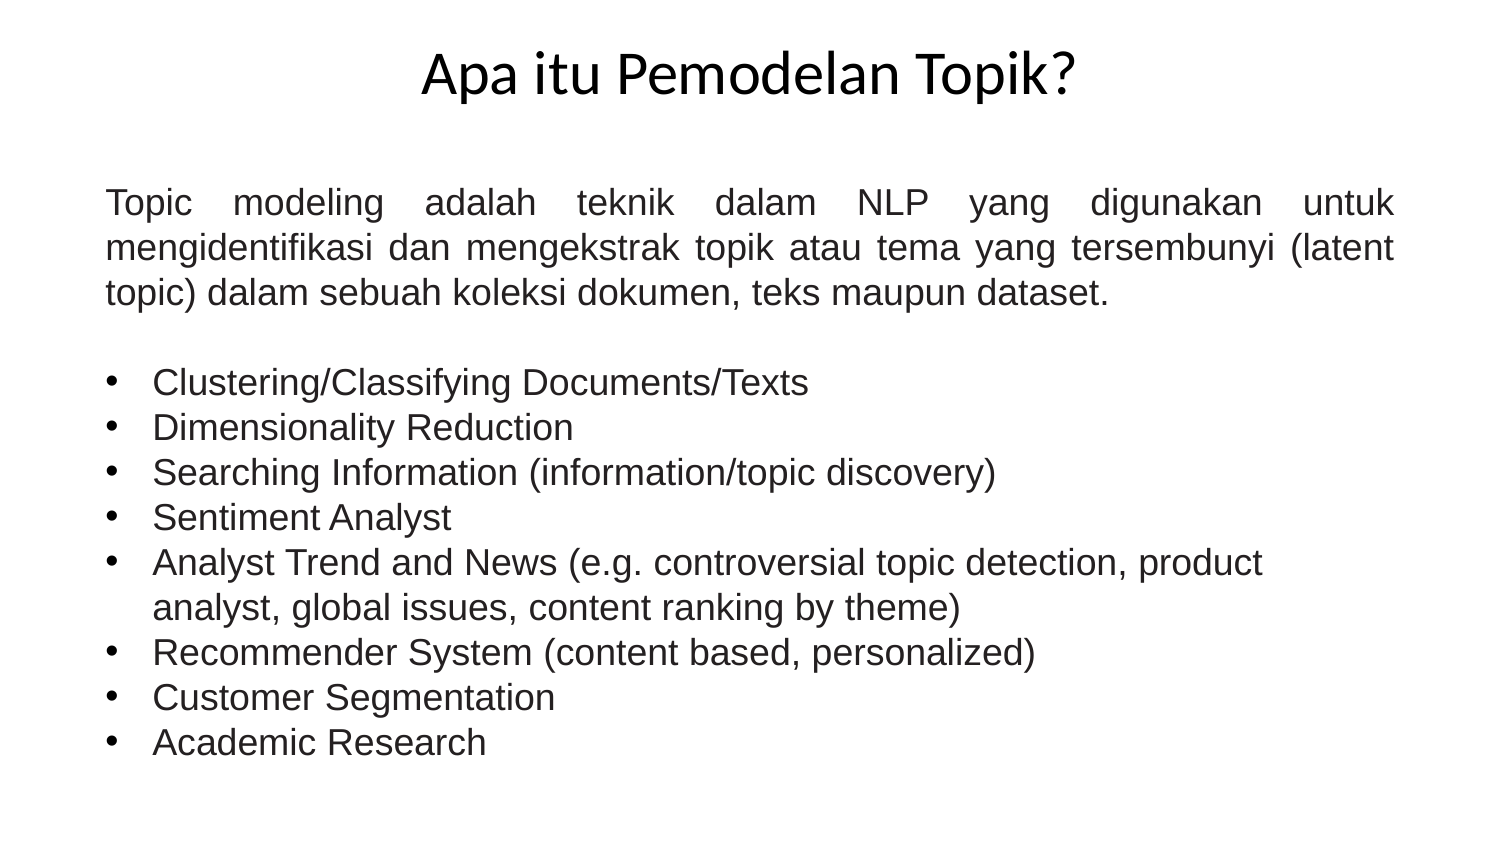

# Apa itu Pemodelan Topik?
Topic modeling adalah teknik dalam NLP yang digunakan untuk mengidentifikasi dan mengekstrak topik atau tema yang tersembunyi (latent topic) dalam sebuah koleksi dokumen, teks maupun dataset.

Clustering/Classifying Documents/Texts
Dimensionality Reduction
Searching Information (information/topic discovery)
Sentiment Analyst
Analyst Trend and News (e.g. controversial topic detection, product analyst, global issues, content ranking by theme)
Recommender System (content based, personalized)
Customer Segmentation
Academic Research